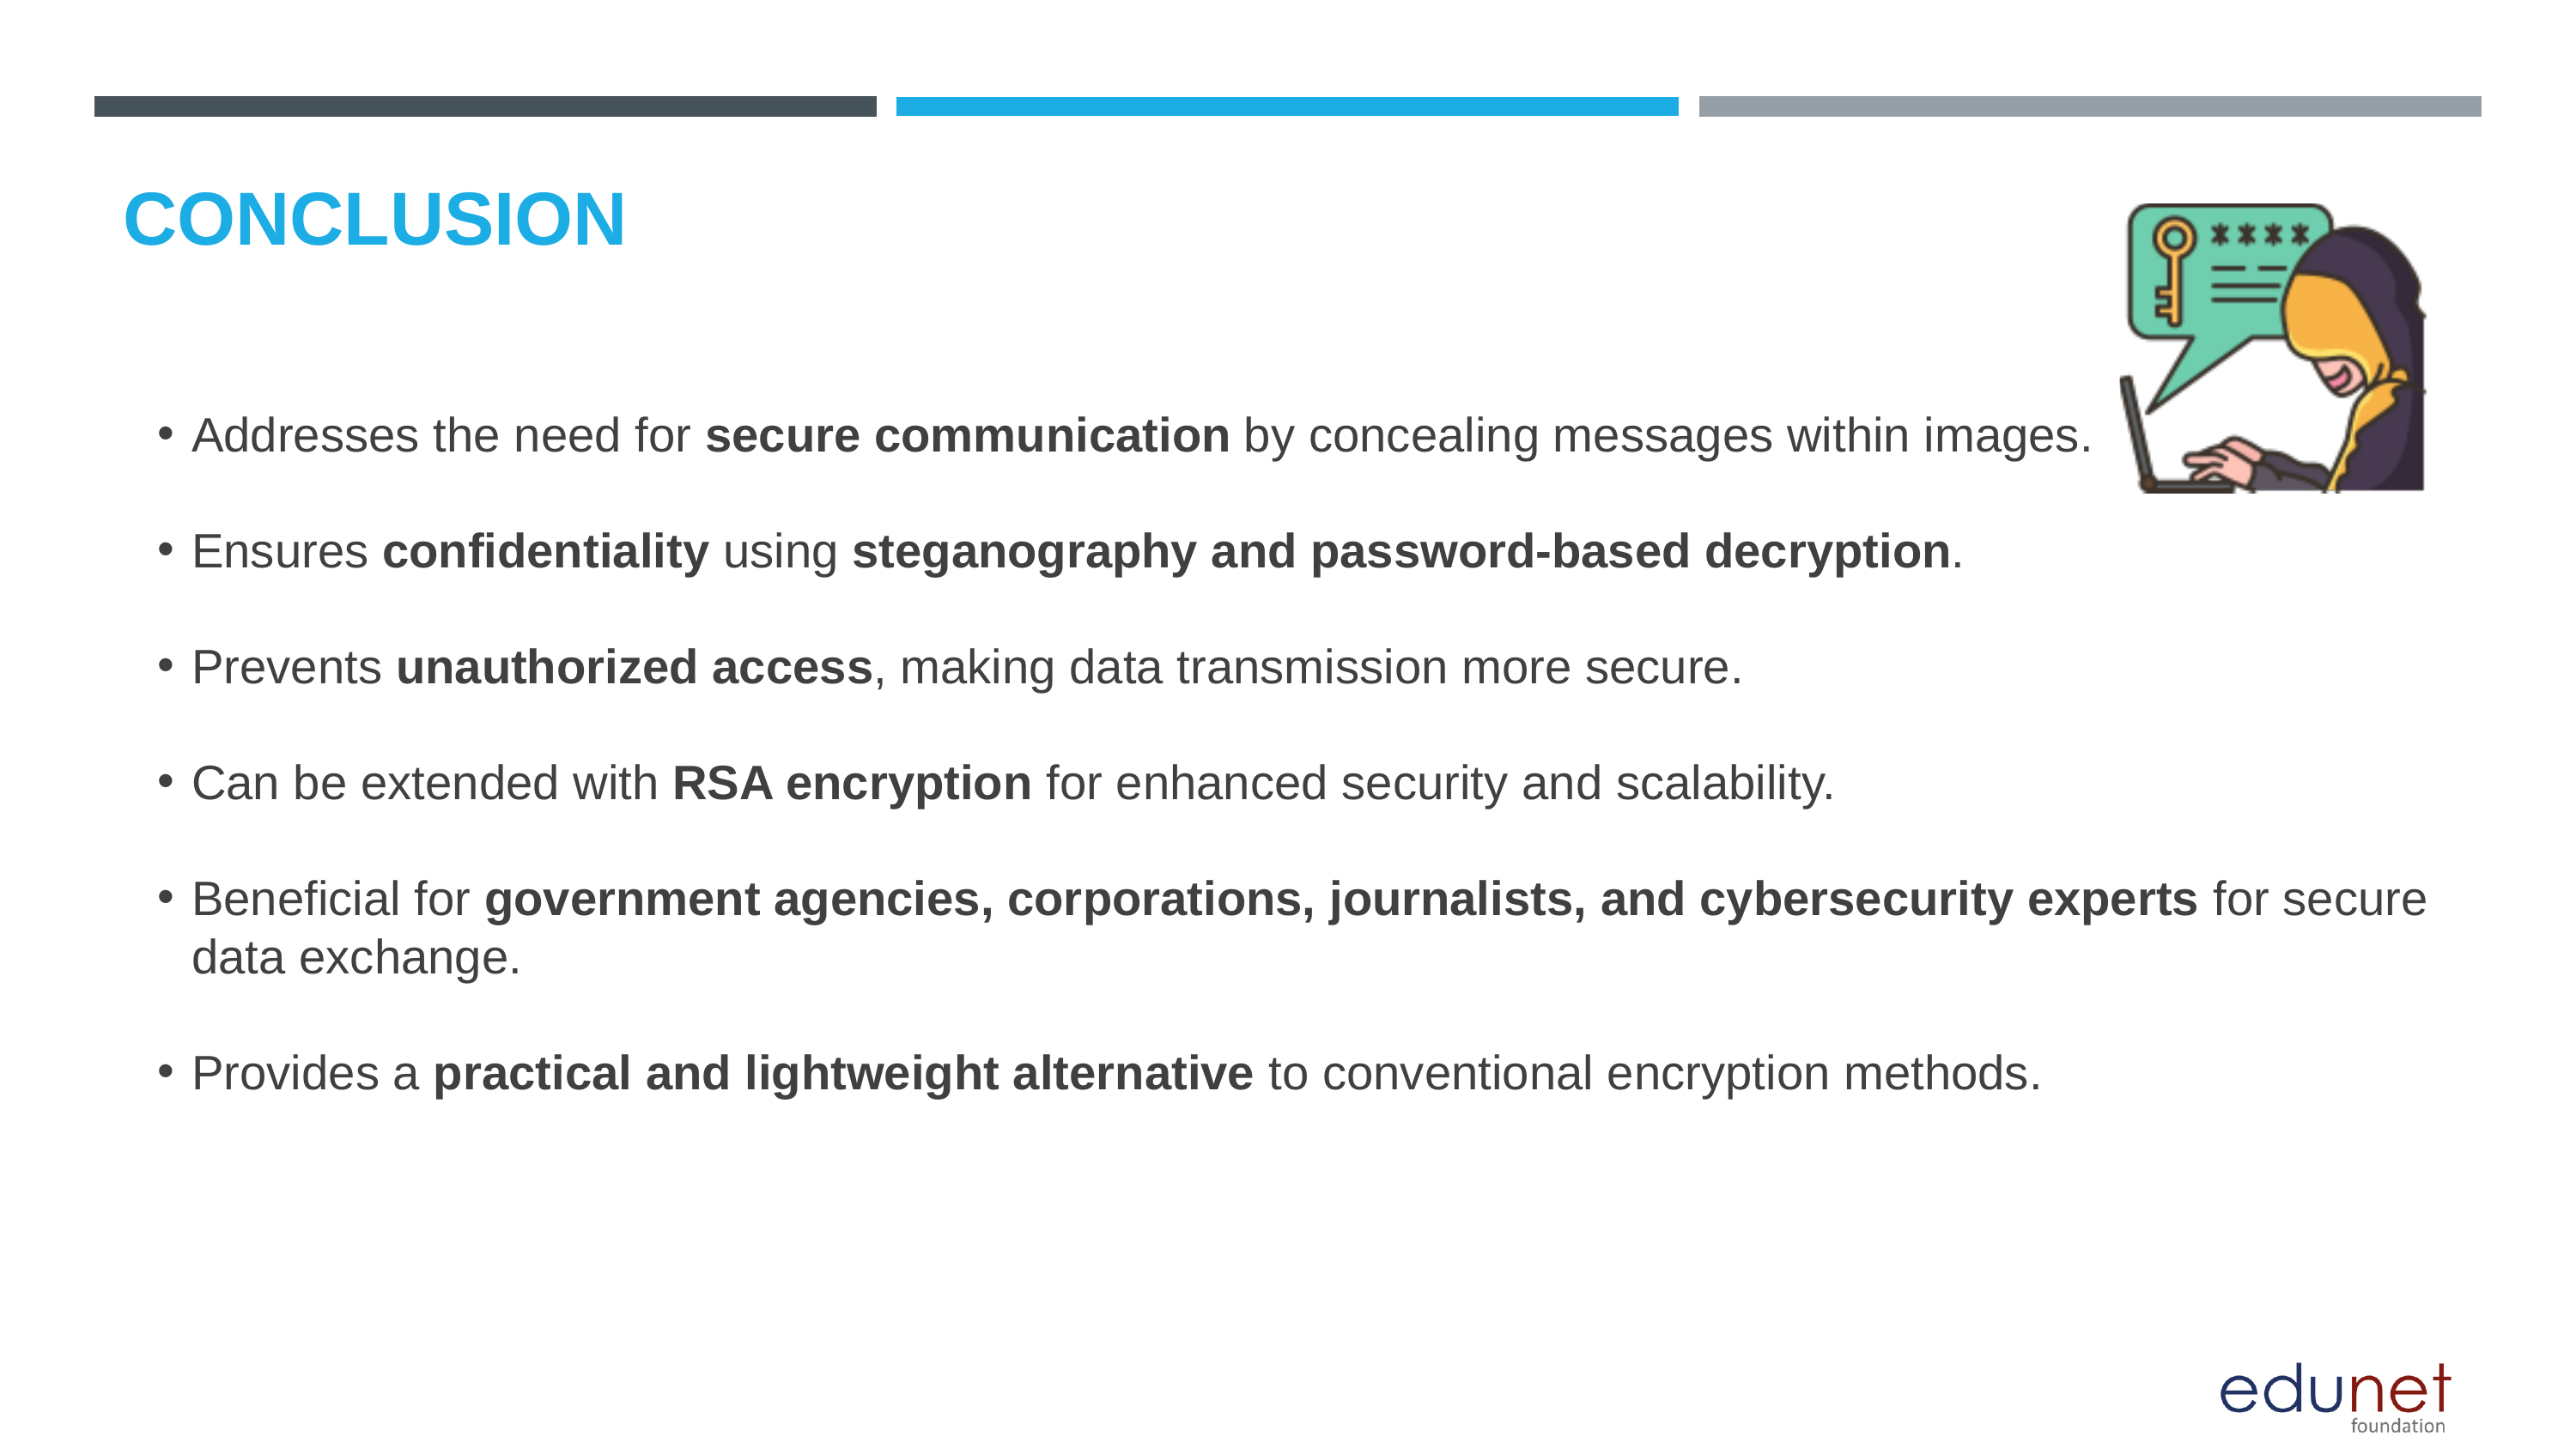

CONCLUSION

Addresses the need for secure communication by concealing messages within images.

Ensures confidentiality using steganography and password-based decryption.

Prevents unauthorized access, making data transmission more secure.

Can be extended with RSA encryption for enhanced security and scalability.

Beneficial for government agencies, corporations, journalists, and cybersecurity experts for secure data exchange.

Provides a practical and lightweight alternative to conventional encryption methods.